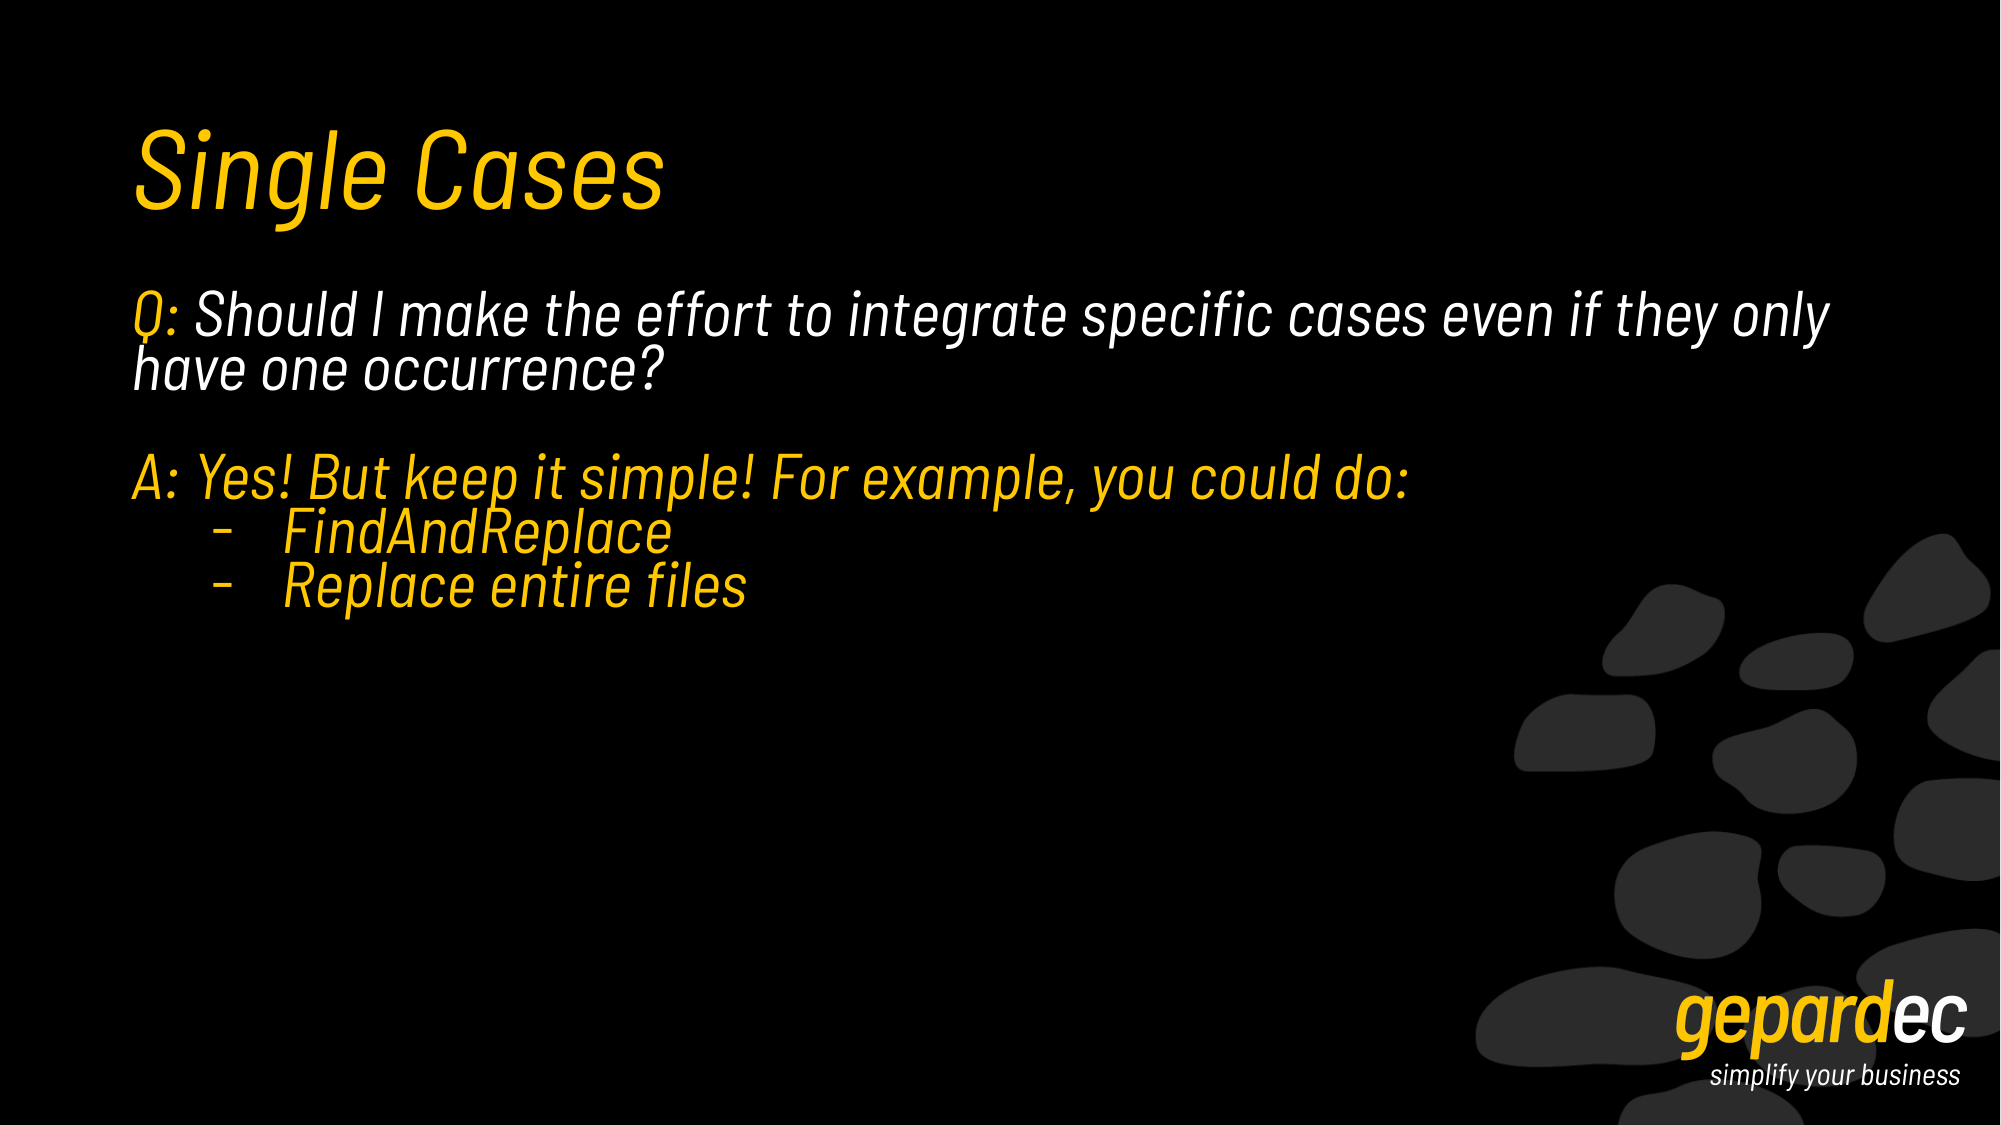

# Single Cases
Q: Should I make the effort to integrate specific cases even if they only have one occurrence?

A: Yes! But keep it simple! For example, you could do:
FindAndReplace
Replace entire files